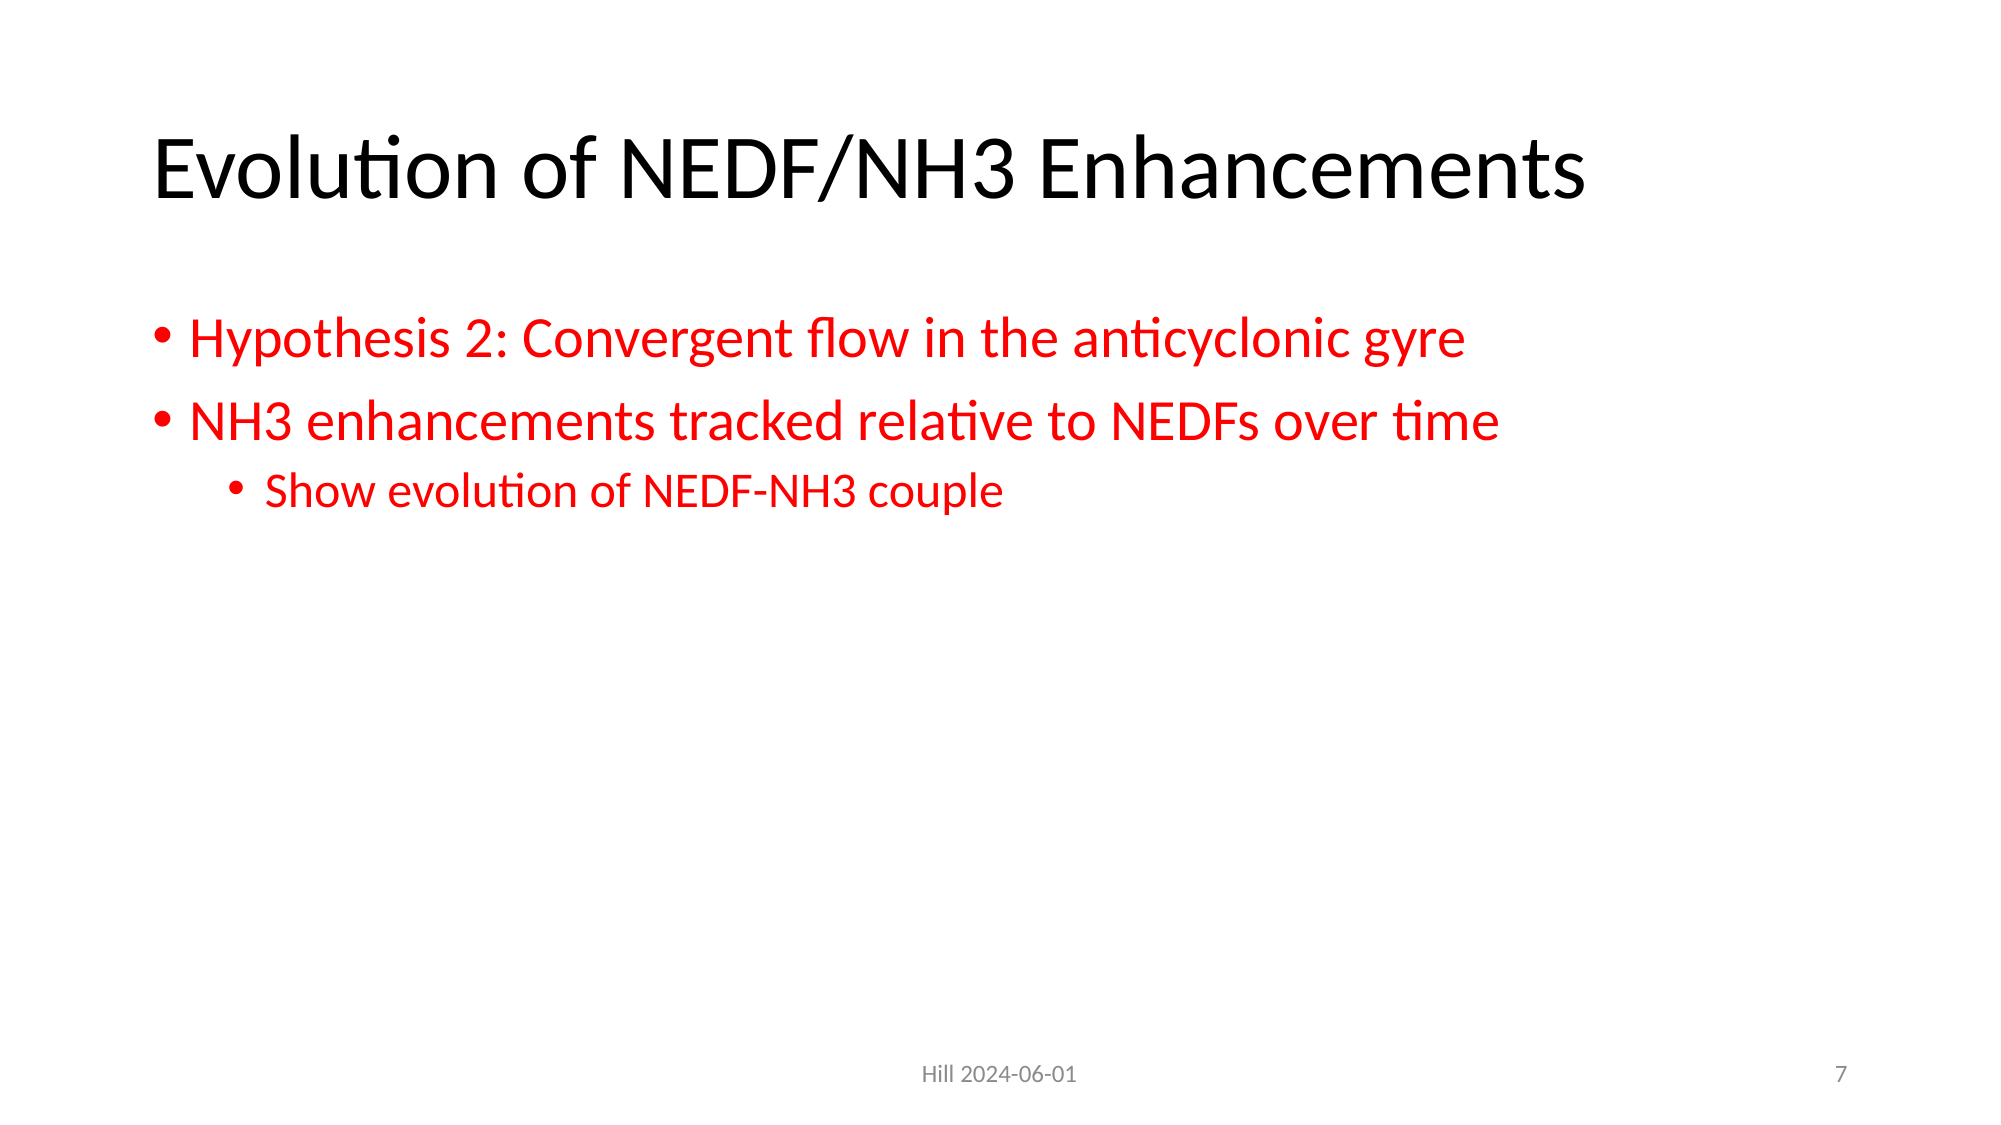

# Evolution of NEDF/NH3 Enhancements
Hypothesis 2: Convergent flow in the anticyclonic gyre
NH3 enhancements tracked relative to NEDFs over time
Show evolution of NEDF-NH3 couple

Hill 2024-06-01
7